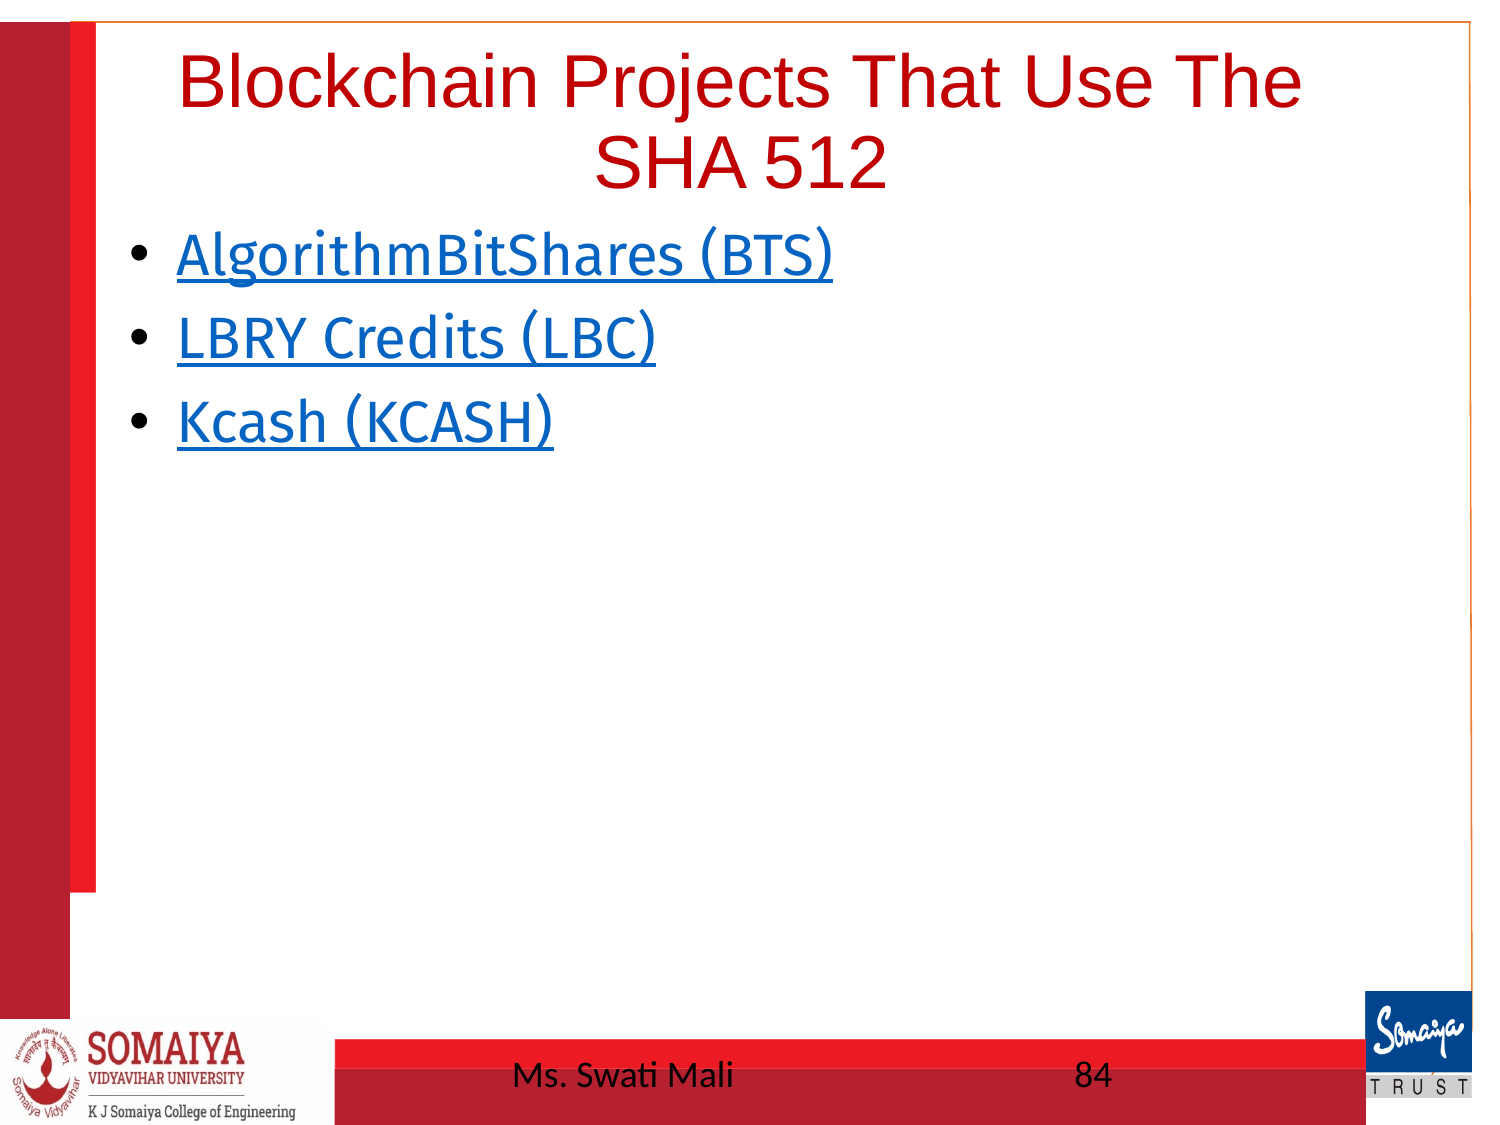

# Blockchain Projects That Use The SHA 512
AlgorithmBitShares (BTS)
LBRY Credits (LBC)
Kcash (KCASH)

Ms. Swati Mali
84